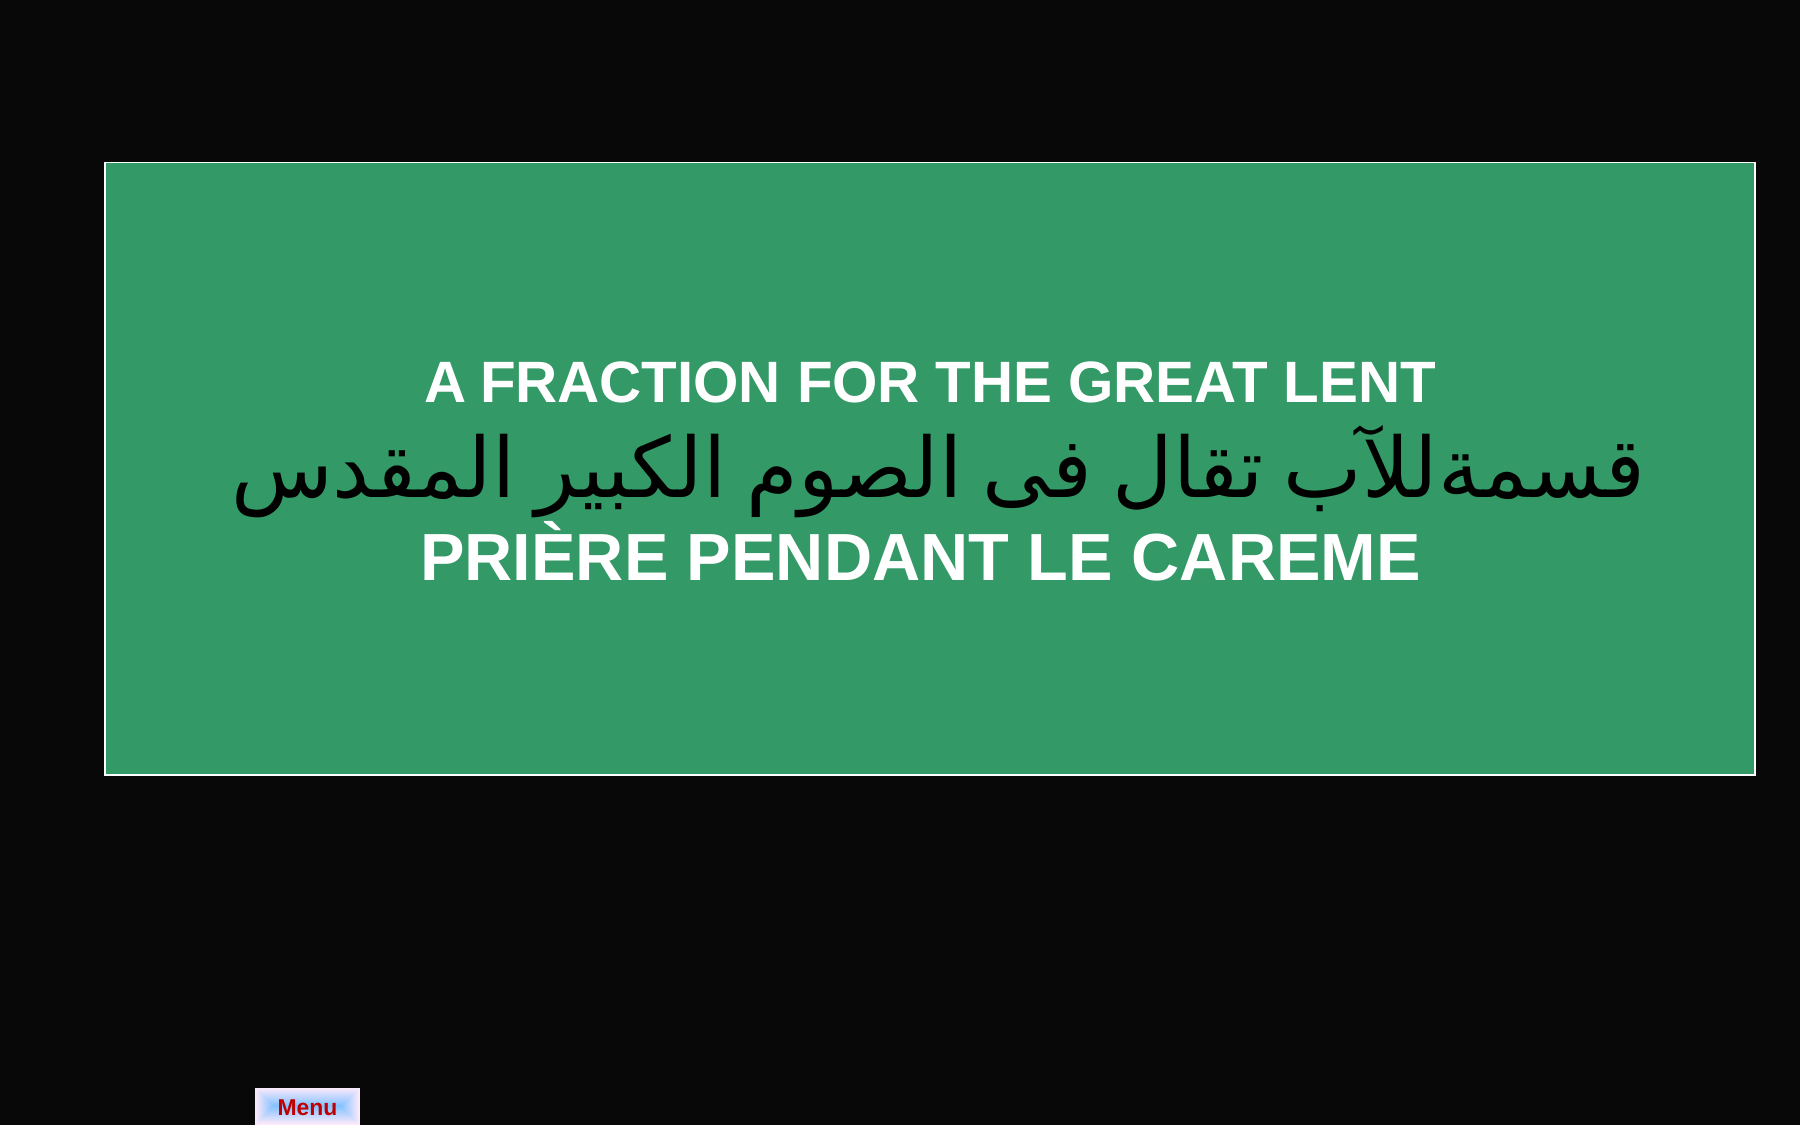

A FRACTION FOR THE GREAT LENT
 قسمةللآب تقال فى الصوم الكبير المقدس
PRIÈRE PENDANT LE CAREME
|  |  |
| --- | --- |
|  |  |

Menu